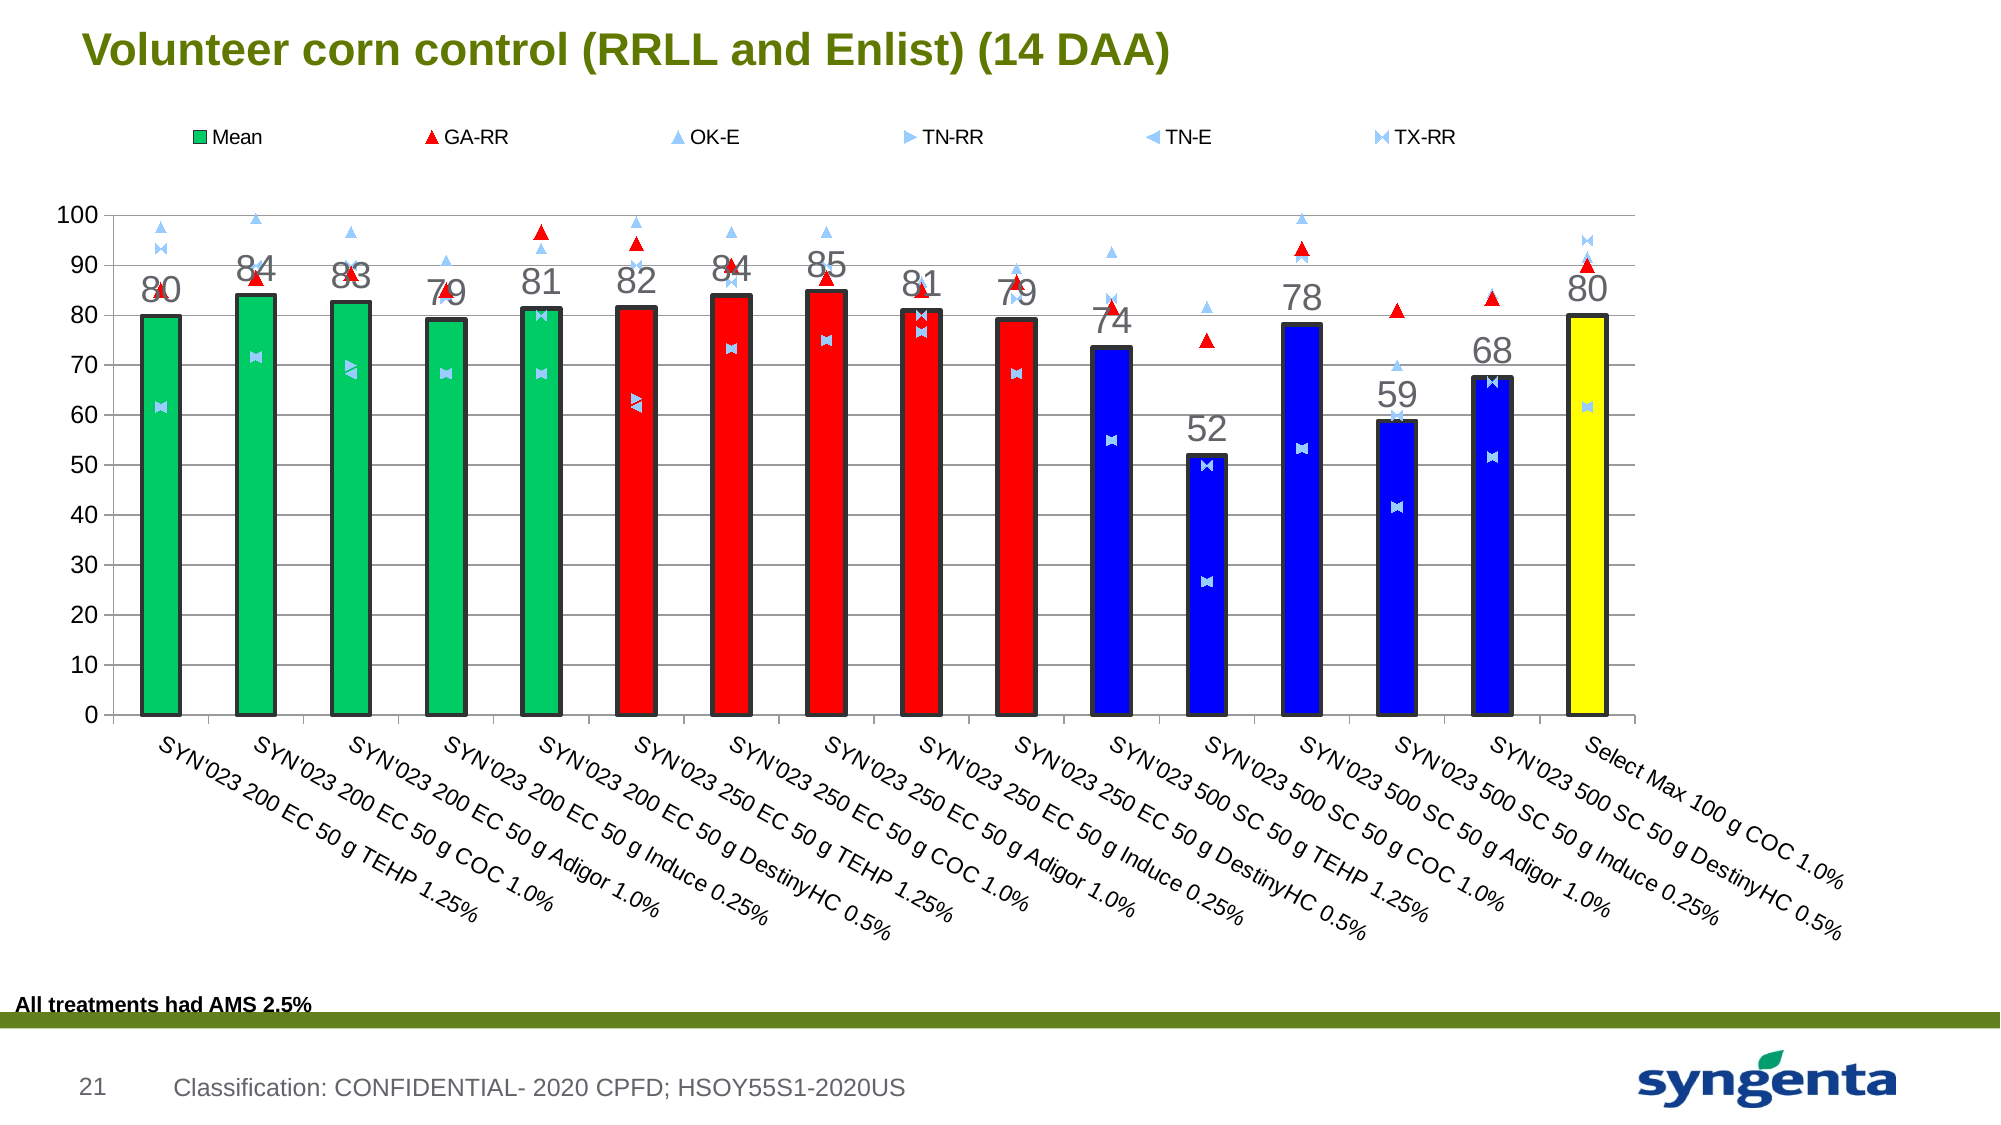

# Volunteer corn control (RRLL and Enlist) (14 DAA)

### Chart

| Category | Mean | GA-RR | OK-E | TN-RR | TN-E | TX-RR |
|---|---|---|---|---|---|---|
| SYN'023 200 EC 50 g TEHP 1.25% | 79.86666666666619 | 85.0 | 97.666666666666 | 61.666666666666 | 61.666666666666 | 93.33333333333299 |
| SYN'023 200 EC 50 g COC 1.0% | 84.03333333333299 | 87.5 | 99.33333333333299 | 71.666666666666 | 71.666666666666 | 90.0 |
| SYN'023 200 EC 50 g Adigor 1.0% | 82.6666666666664 | 88.33333333333299 | 96.666666666666 | 70.0 | 68.333333333333 | 90.0 |
| SYN'023 200 EC 50 g Induce 0.25% | 79.19999999999979 | 85.0 | 91.0 | 68.333333333333 | 68.333333333333 | 83.333333333333 |
| SYN'023 200 EC 50 g DestinyHC 0.5% | 81.333333333333 | 96.666666666666 | 93.33333333333299 | 68.333333333333 | 68.333333333333 | 80.0 |
| SYN'023 250 EC 50 g TEHP 1.25% | 81.5999999999996 | 94.33333333333299 | 98.666666666666 | 63.333333333333 | 61.666666666666 | 90.0 |
| SYN'023 250 EC 50 g COC 1.0% | 83.9999999999996 | 90.0 | 96.666666666666 | 73.333333333333 | 73.333333333333 | 86.666666666666 |
| SYN'023 250 EC 50 g Adigor 1.0% | 84.8333333333332 | 87.5 | 96.666666666666 | 75.0 | 75.0 | 90.0 |
| SYN'023 250 EC 50 g Induce 0.25% | 80.9999999999996 | 85.0 | 86.666666666666 | 76.666666666666 | 76.666666666666 | 80.0 |
| SYN'023 250 EC 50 g DestinyHC 0.5% | 79.19999999999959 | 86.666666666666 | 89.33333333333299 | 68.333333333333 | 68.333333333333 | 83.333333333333 |
| SYN'023 500 SC 50 g TEHP 1.25% | 73.533333333333 | 81.666666666666 | 92.666666666666 | 55.0 | 55.0 | 83.333333333333 |
| SYN'023 500 SC 50 g COC 1.0% | 51.9999999999996 | 75.0 | 81.666666666666 | 26.666666666666 | 26.666666666666 | 50.0 |
| SYN'023 500 SC 50 g Adigor 1.0% | 78.1999999999996 | 93.33333333333299 | 99.33333333333299 | 53.333333333333 | 53.333333333333 | 91.666666666666 |
| SYN'023 500 SC 50 g Induce 0.25% | 58.866666666666404 | 81.0 | 70.0 | 41.666666666666 | 41.666666666666 | 60.0 |
| SYN'023 500 SC 50 g DestinyHC 0.5% | 67.5333333333328 | 83.333333333333 | 84.333333333333 | 51.666666666666 | 51.666666666666 | 66.666666666666 |
| Select Max 100 g COC 1.0% | 79.9999999999996 | 90.0 | 91.666666666666 | 61.666666666666 | 61.666666666666 | 95.0 |
All treatments had AMS 2.5%
Classification: CONFIDENTIAL- 2020 CPFD; HSOY55S1-2020US